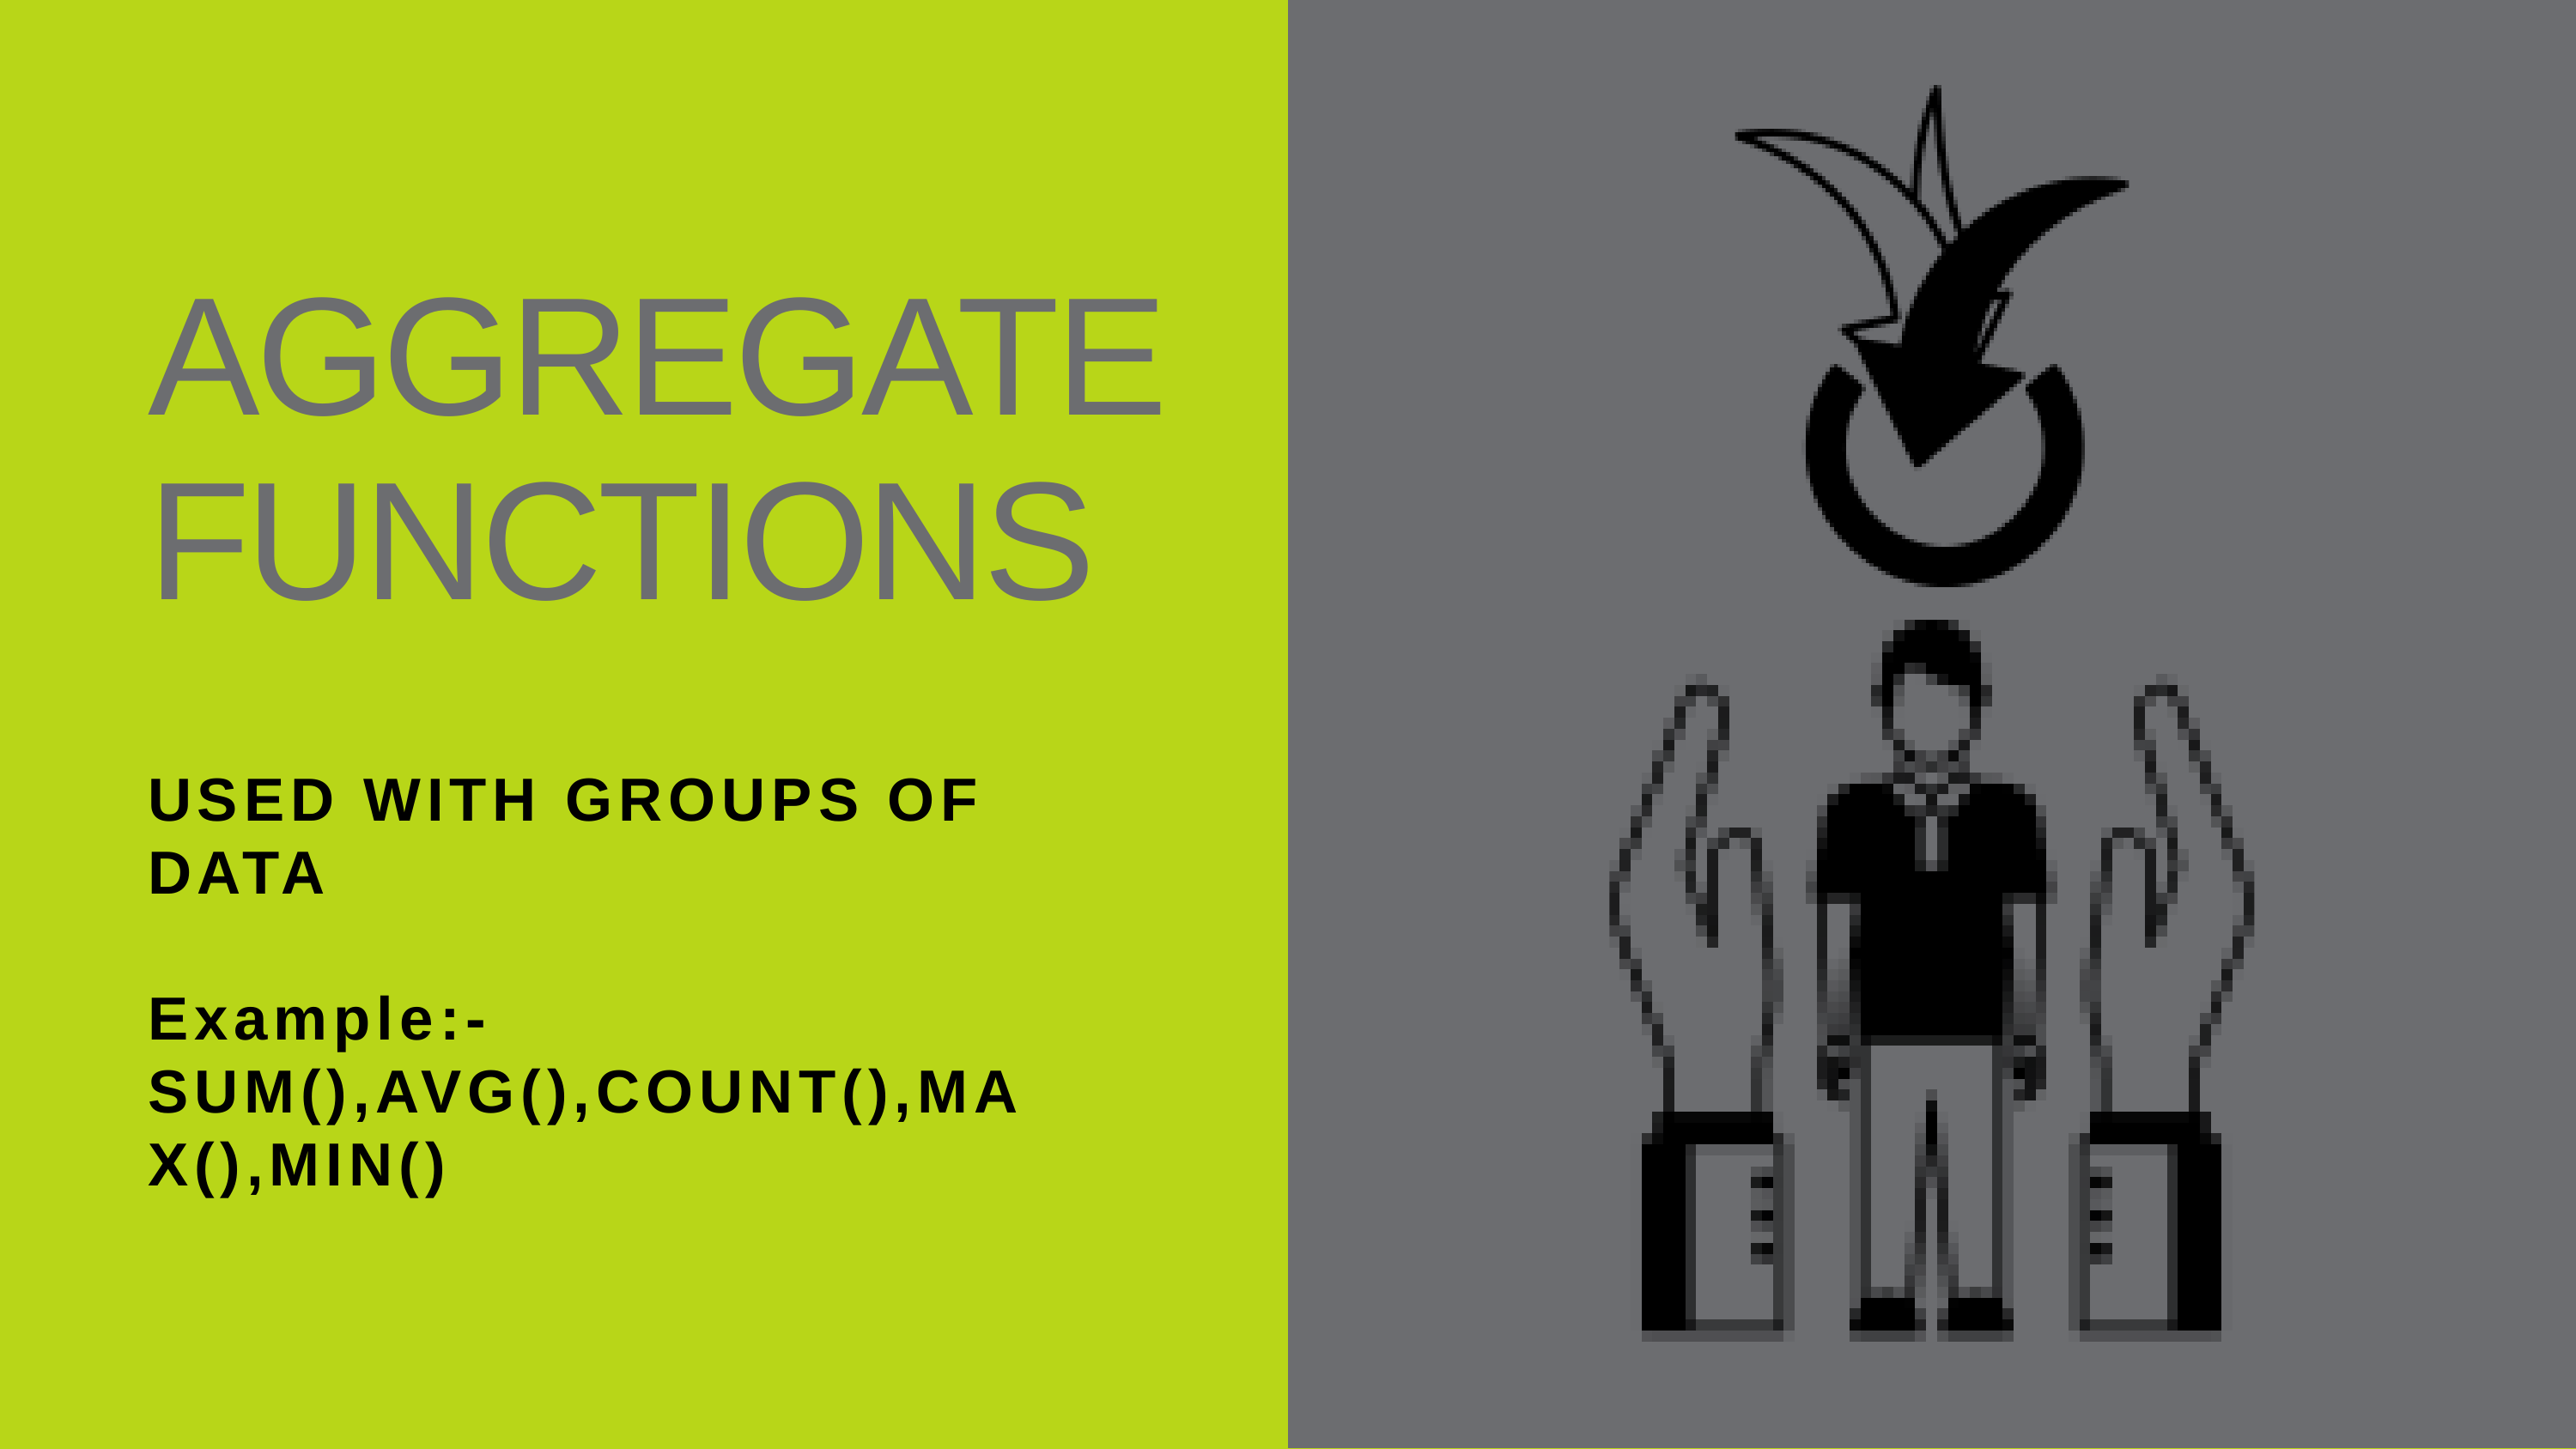

AGGREGATE FUNCTIONS

USED WITH GROUPS OF DATA

Example:- SUM(),AVG(),COUNT(),MAX(),MIN()